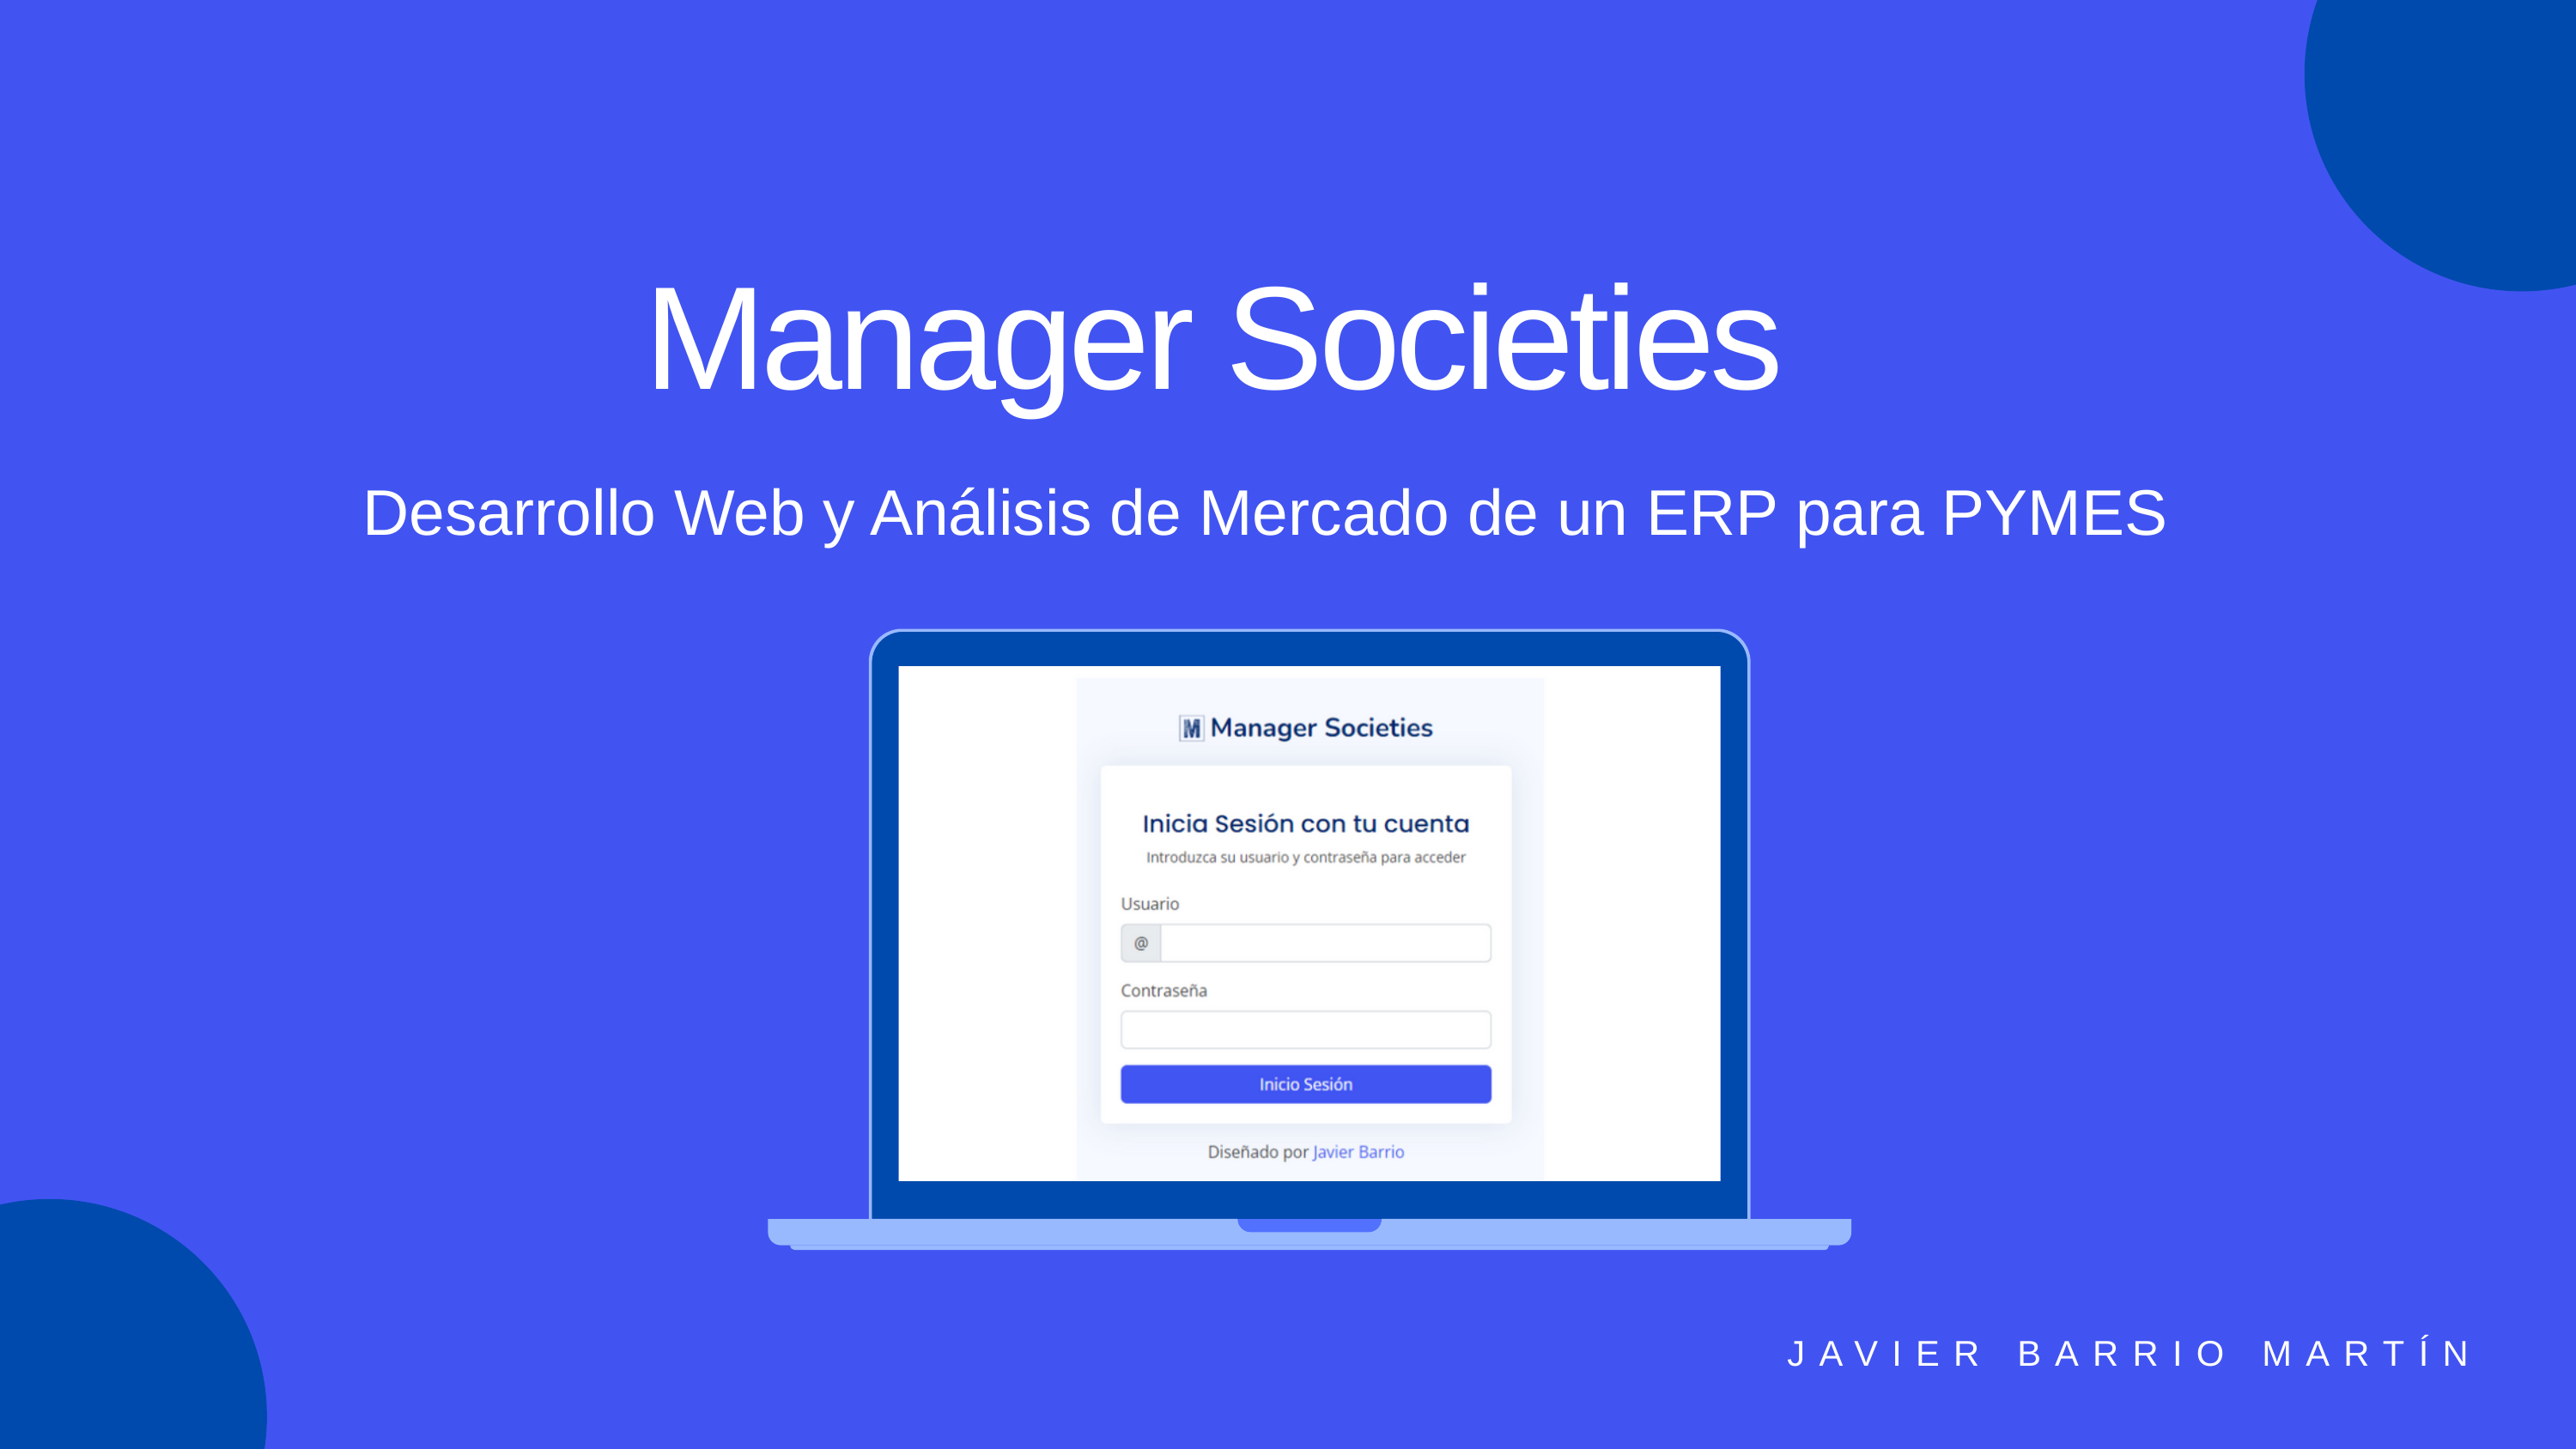

Manager Societies
Desarrollo Web y Análisis de Mercado de un ERP para PYMES

JAVIER BARRIO MARTÍN